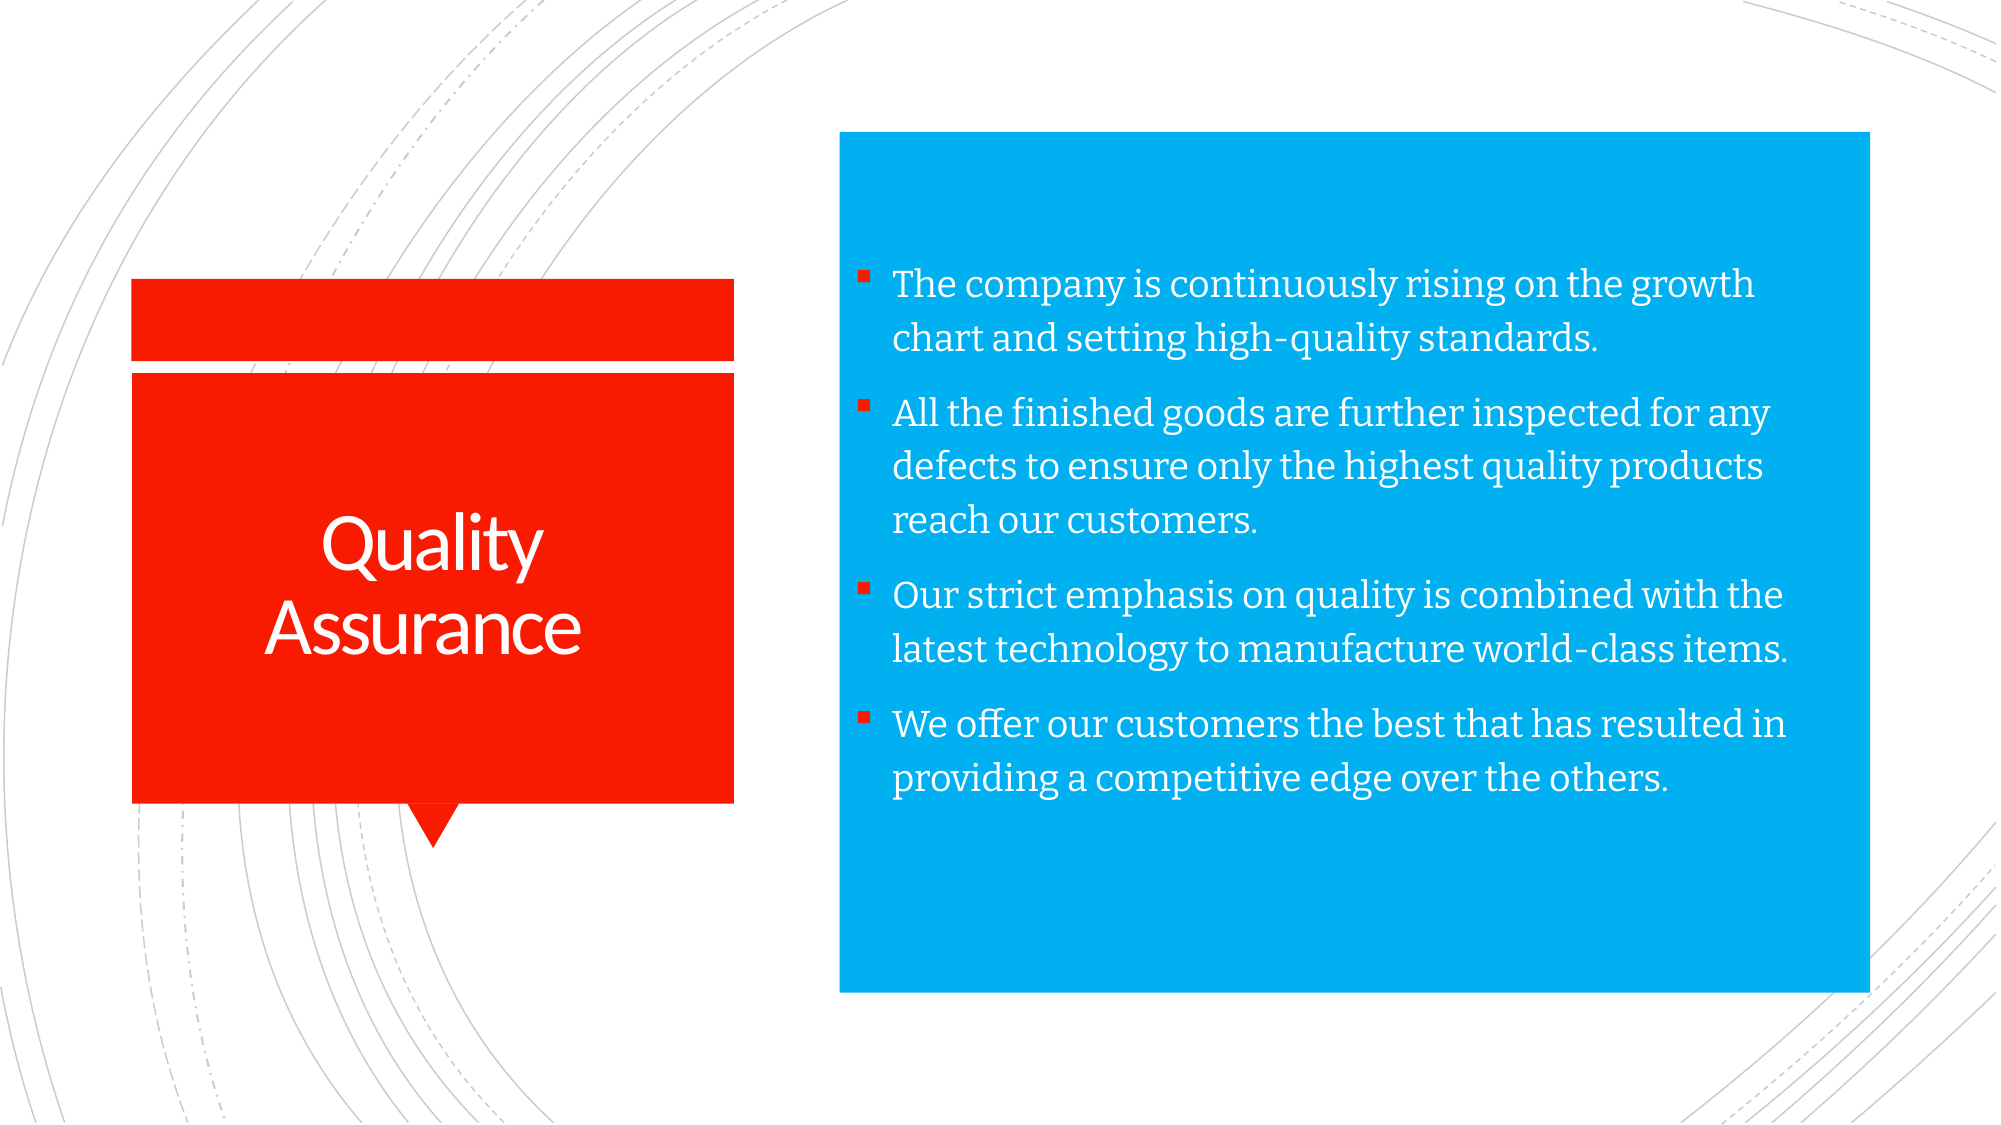

The company is continuously rising on the growth chart and setting high-quality standards.
All the finished goods are further inspected for any defects to ensure only the highest quality products reach our customers.
Our strict emphasis on quality is combined with the latest technology to manufacture world-class items.
We offer our customers the best that has resulted in providing a competitive edge over the others.

# Quality Assurance